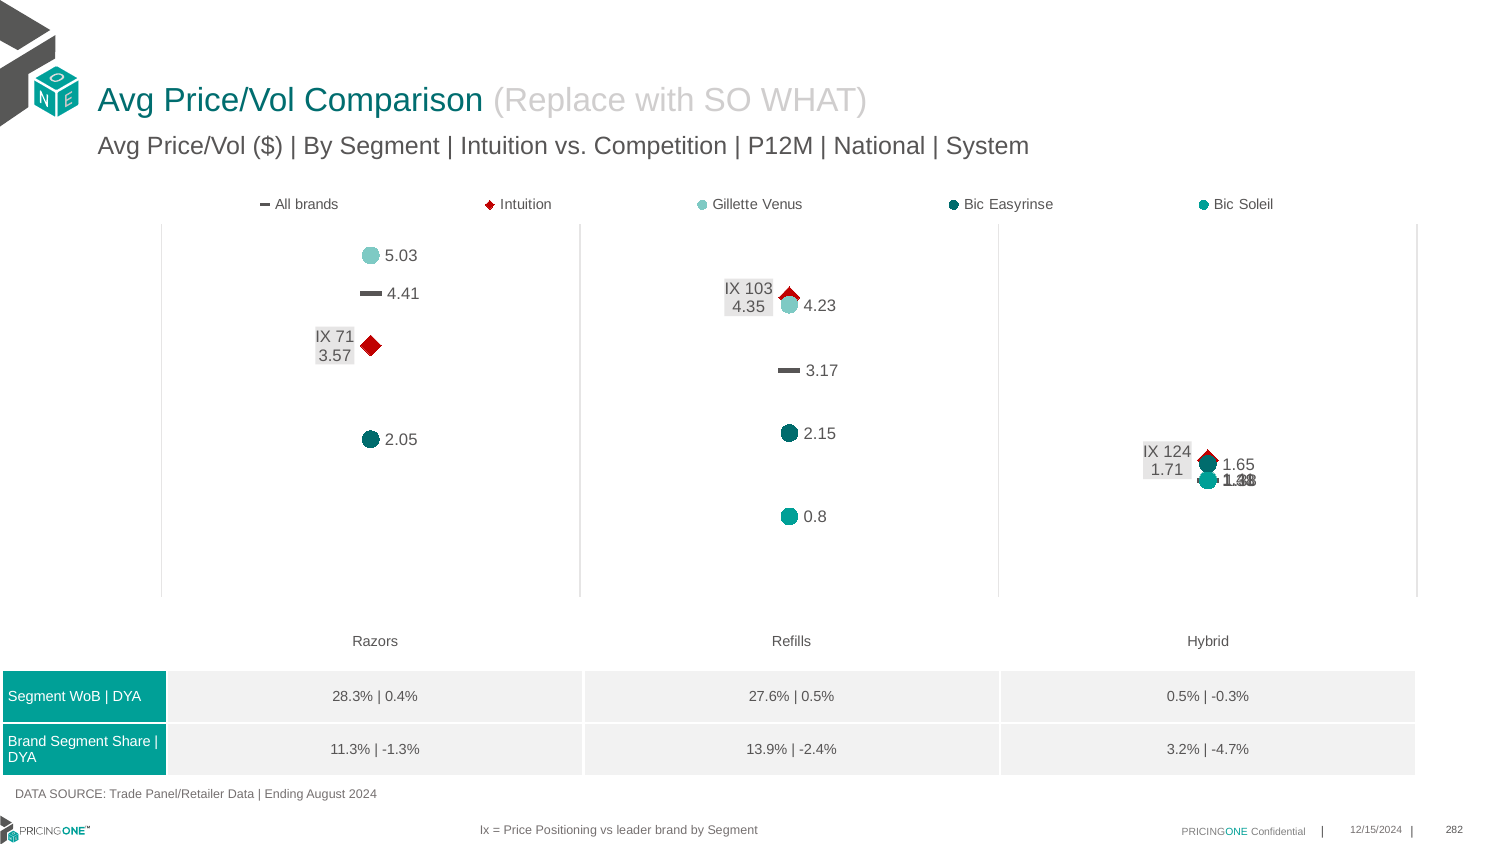

# Avg Price/Vol Comparison (Replace with SO WHAT)
Avg Price/Vol ($) | By Segment | Intuition vs. Competition | P12M | National | System

### Chart

| Category | All brands | Intuition | Gillette Venus | Bic Easyrinse | Bic Soleil |
|---|---|---|---|---|---|
| IX 71 | 4.41 | 3.57 | 5.03 | 2.05 | None |
| IX 103 | 3.17 | 4.35 | 4.23 | 2.15 | 0.8 |
| IX 124 | 1.38 | 1.71 | 1.41 | 1.65 | 1.38 |
|  | Razors | Refills | Hybrid |
| --- | --- | --- | --- |
| Segment WoB | DYA | 28.3% | 0.4% | 27.6% | 0.5% | 0.5% | -0.3% |
| Brand Segment Share | DYA | 11.3% | -1.3% | 13.9% | -2.4% | 3.2% | -4.7% |
DATA SOURCE: Trade Panel/Retailer Data | Ending August 2024
Ix = Price Positioning vs leader brand by Segment
12/15/2024
282